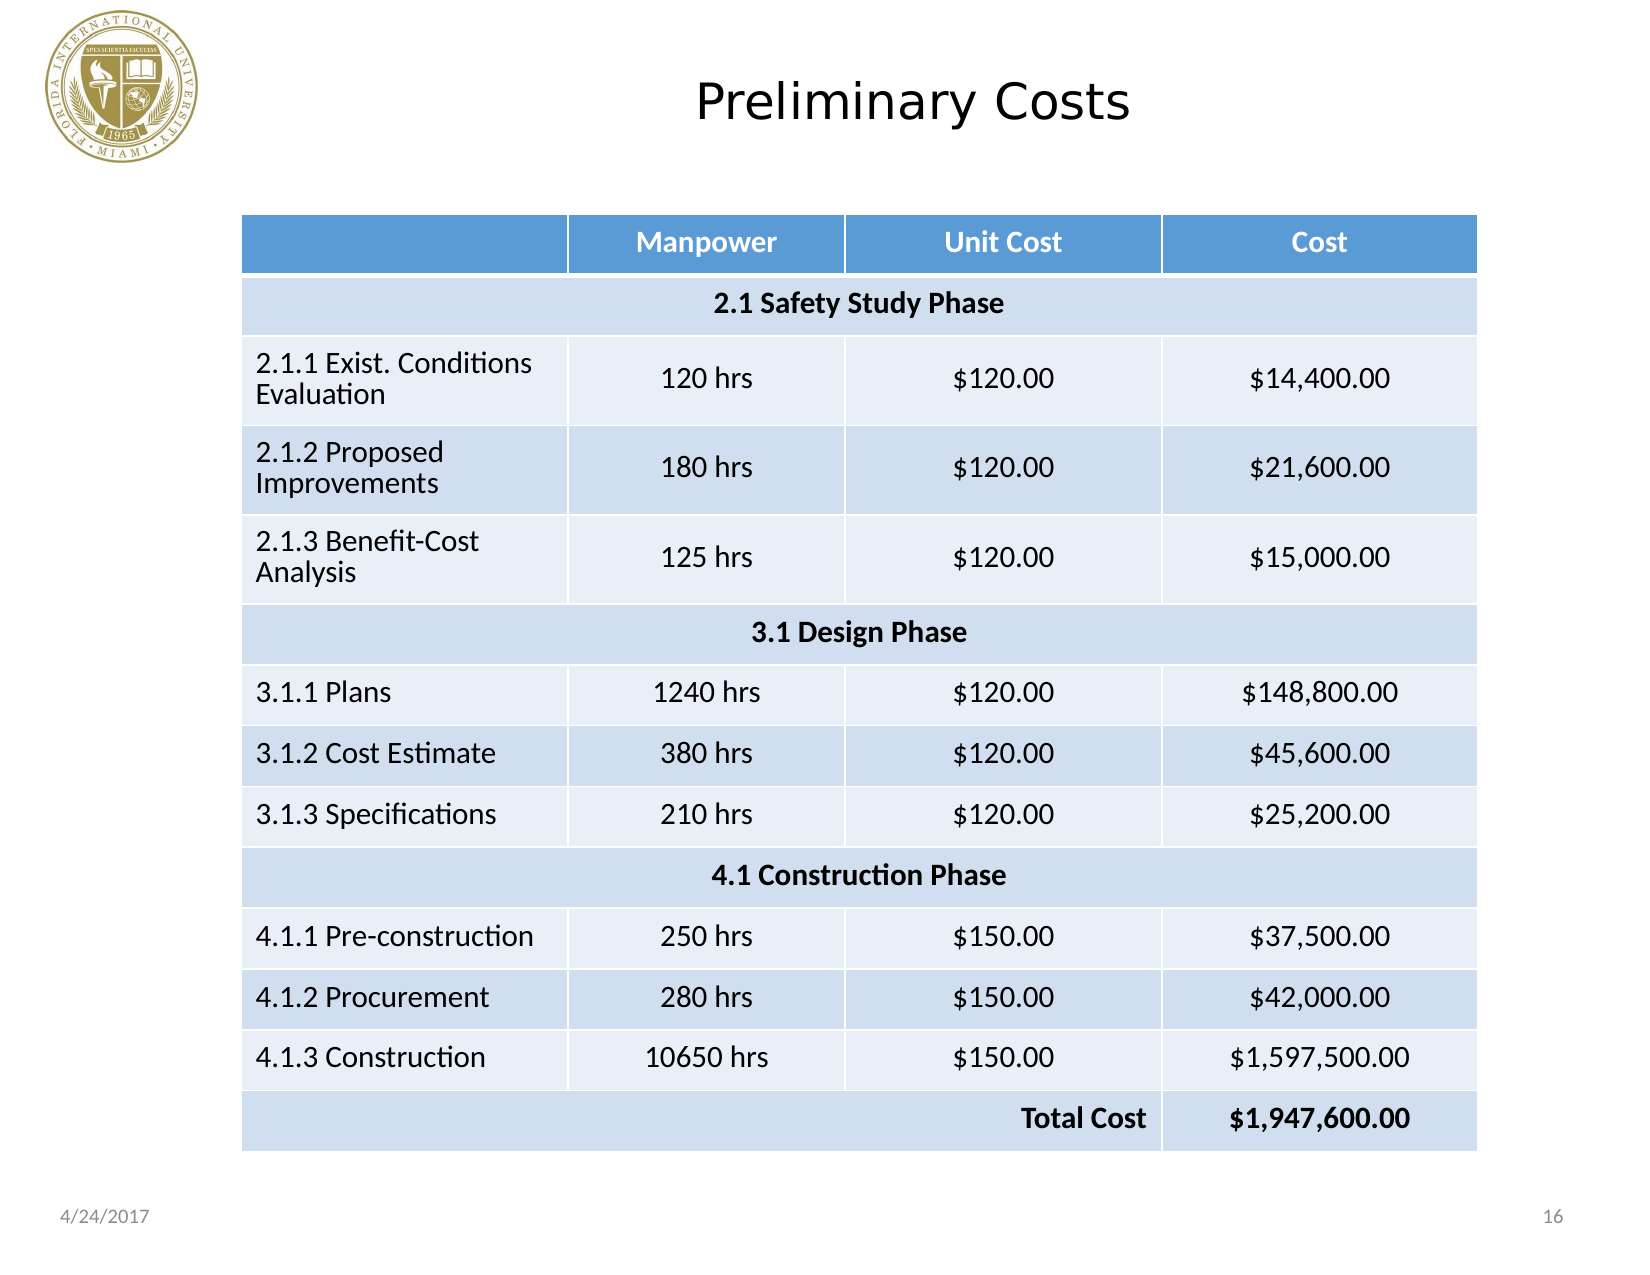

# Preliminary Costs
|  | Manpower | Unit Cost | Cost |
| --- | --- | --- | --- |
| 2.1 Safety Study Phase |  |  |  |
| 2.1.1 Exist. Conditions Evaluation | 120 hrs | $120.00 | $14,400.00 |
| 2.1.2 Proposed Improvements | 180 hrs | $120.00 | $21,600.00 |
| 2.1.3 Benefit-Cost Analysis | 125 hrs | $120.00 | $15,000.00 |
| 3.1 Design Phase |  |  |  |
| 3.1.1 Plans | 1240 hrs | $120.00 | $148,800.00 |
| 3.1.2 Cost Estimate | 380 hrs | $120.00 | $45,600.00 |
| 3.1.3 Specifications | 210 hrs | $120.00 | $25,200.00 |
| 4.1 Construction Phase |  |  |  |
| 4.1.1 Pre-construction | 250 hrs | $150.00 | $37,500.00 |
| 4.1.2 Procurement | 280 hrs | $150.00 | $42,000.00 |
| 4.1.3 Construction | 10650 hrs | $150.00 | $1,597,500.00 |
| Total Cost |  |  | $1,947,600.00 |
4/24/2017
16